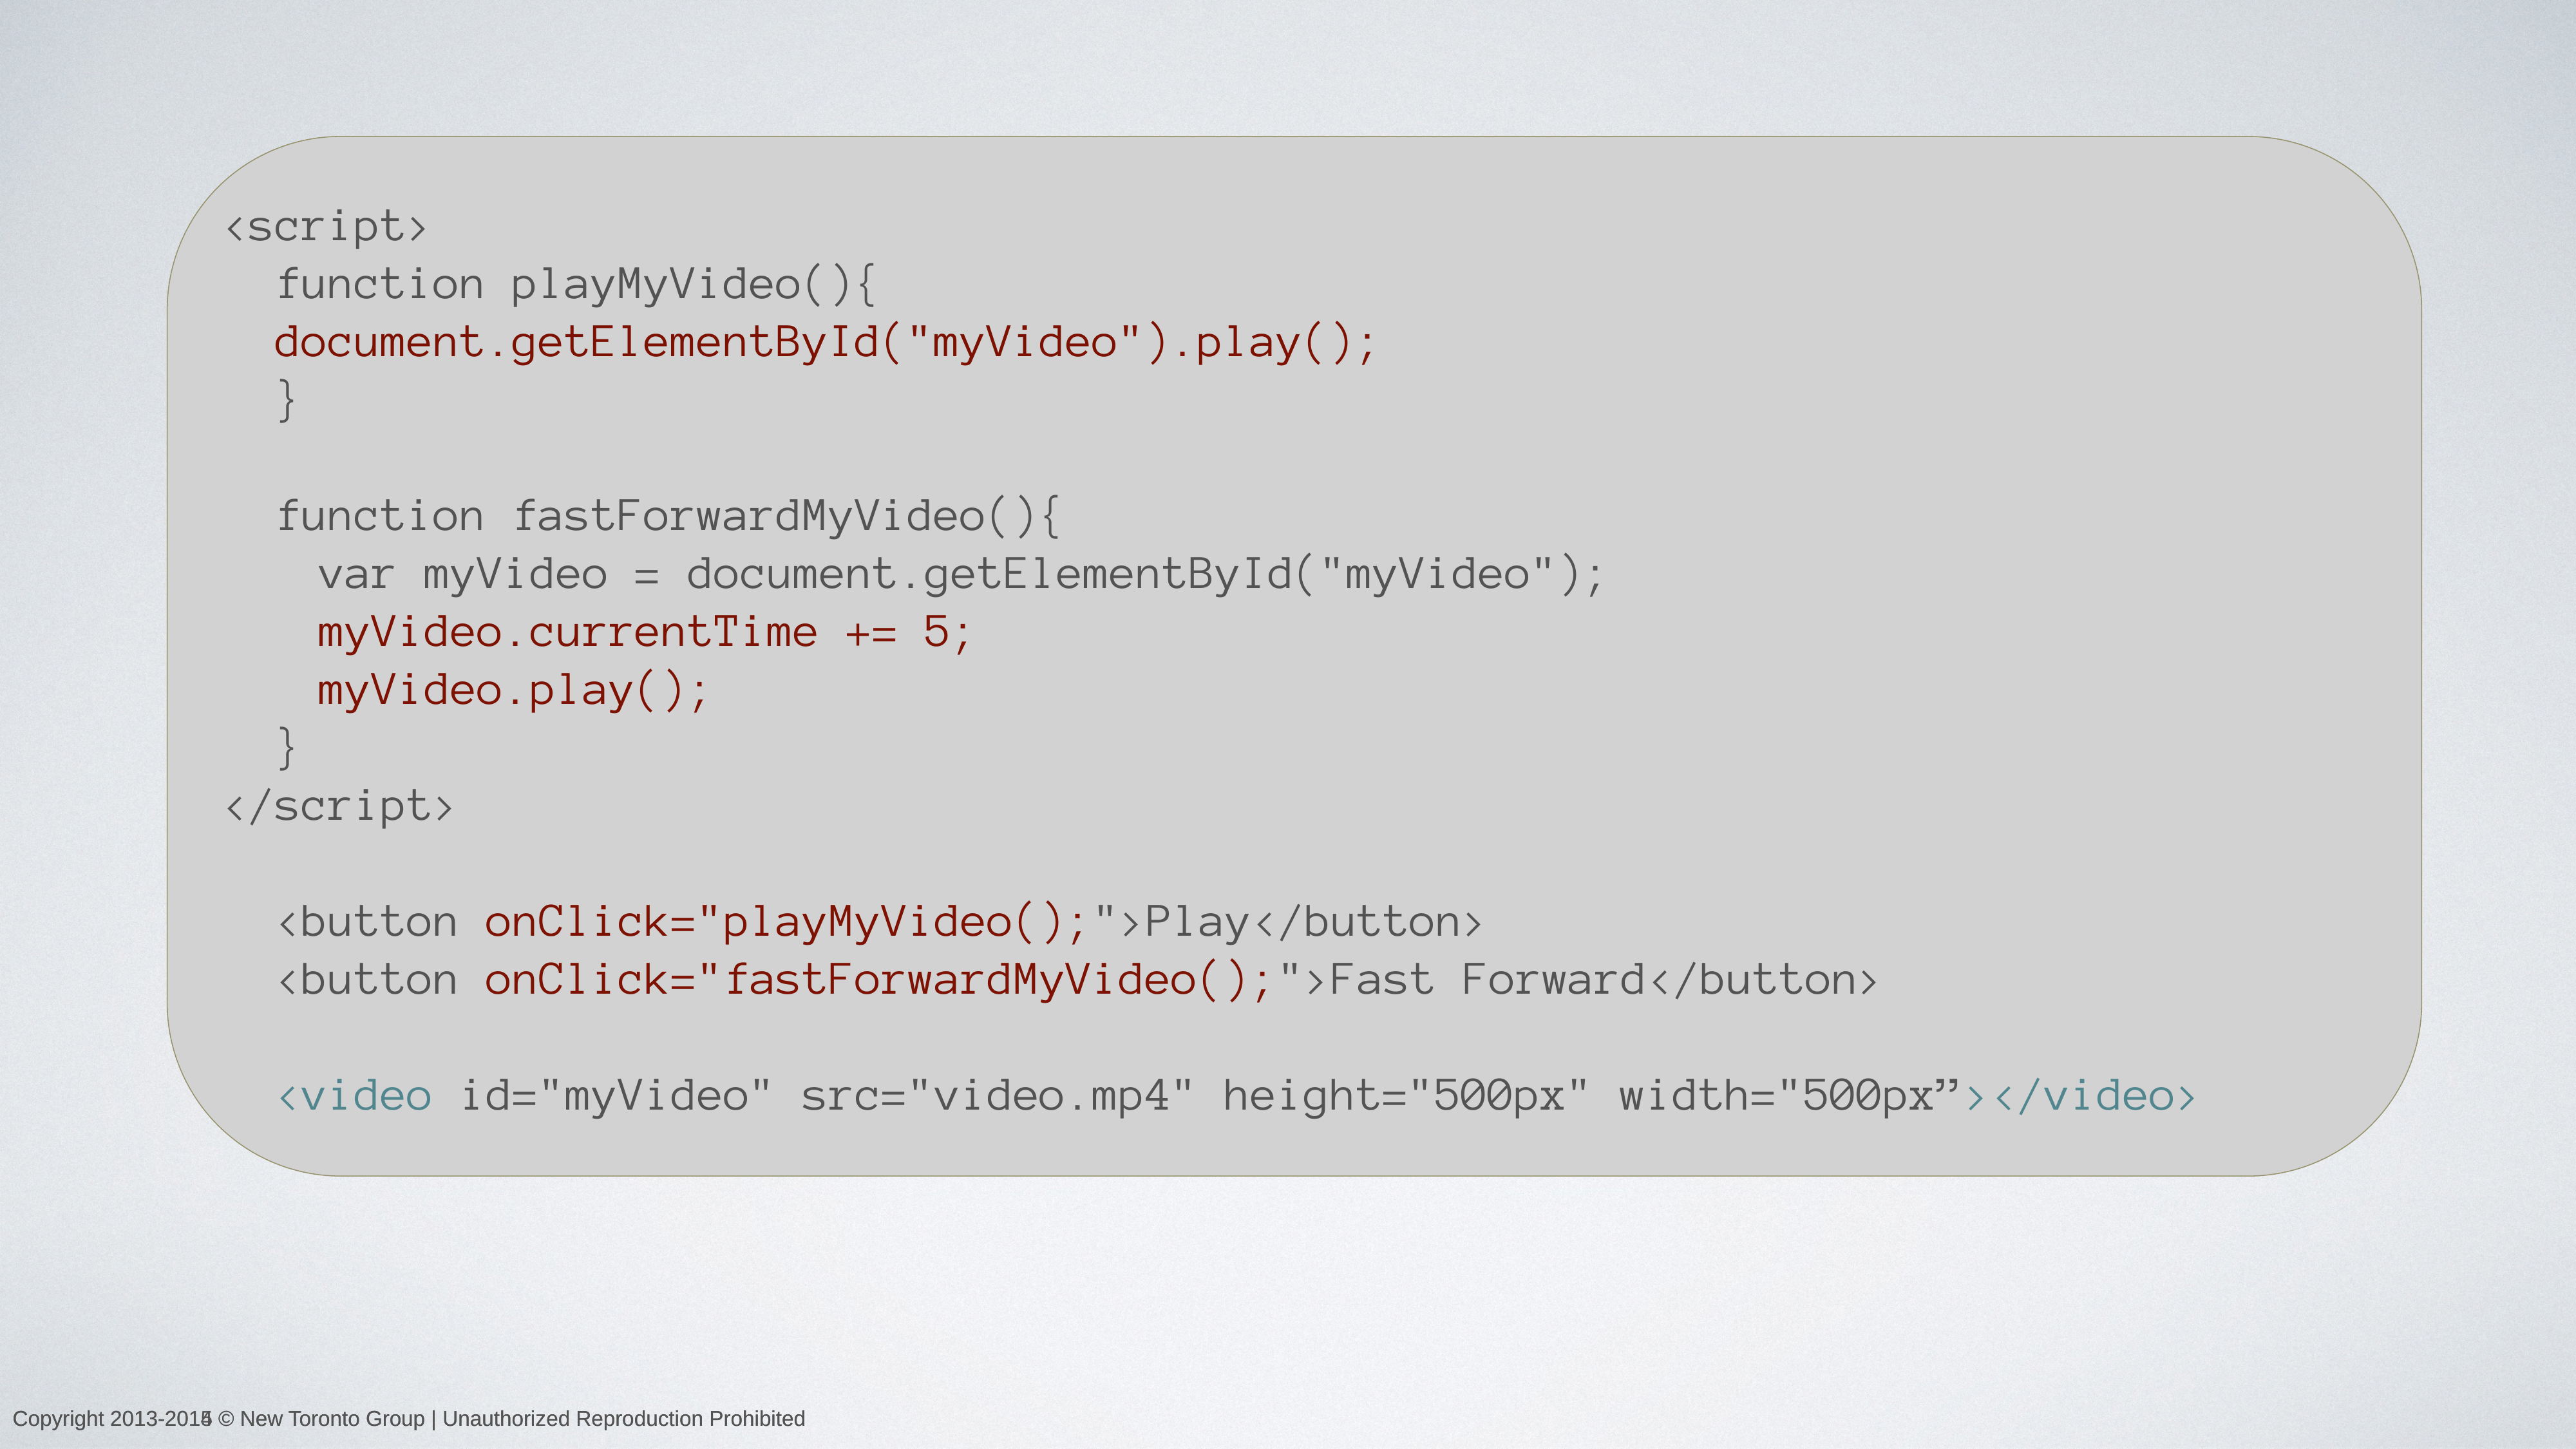

<script>
  function playMyVideo(){
  document.getElementById("myVideo").play();
  }

  function fastForwardMyVideo(){
  	var myVideo = document.getElementById("myVideo");
	myVideo.currentTime += 5;
	myVideo.play();
  }
</script>

  <button onClick="playMyVideo();">Play</button>
  <button onClick="fastForwardMyVideo();">Fast Forward</button>

  <video id="myVideo" src="video.mp4" height="500px" width="500px”></video>